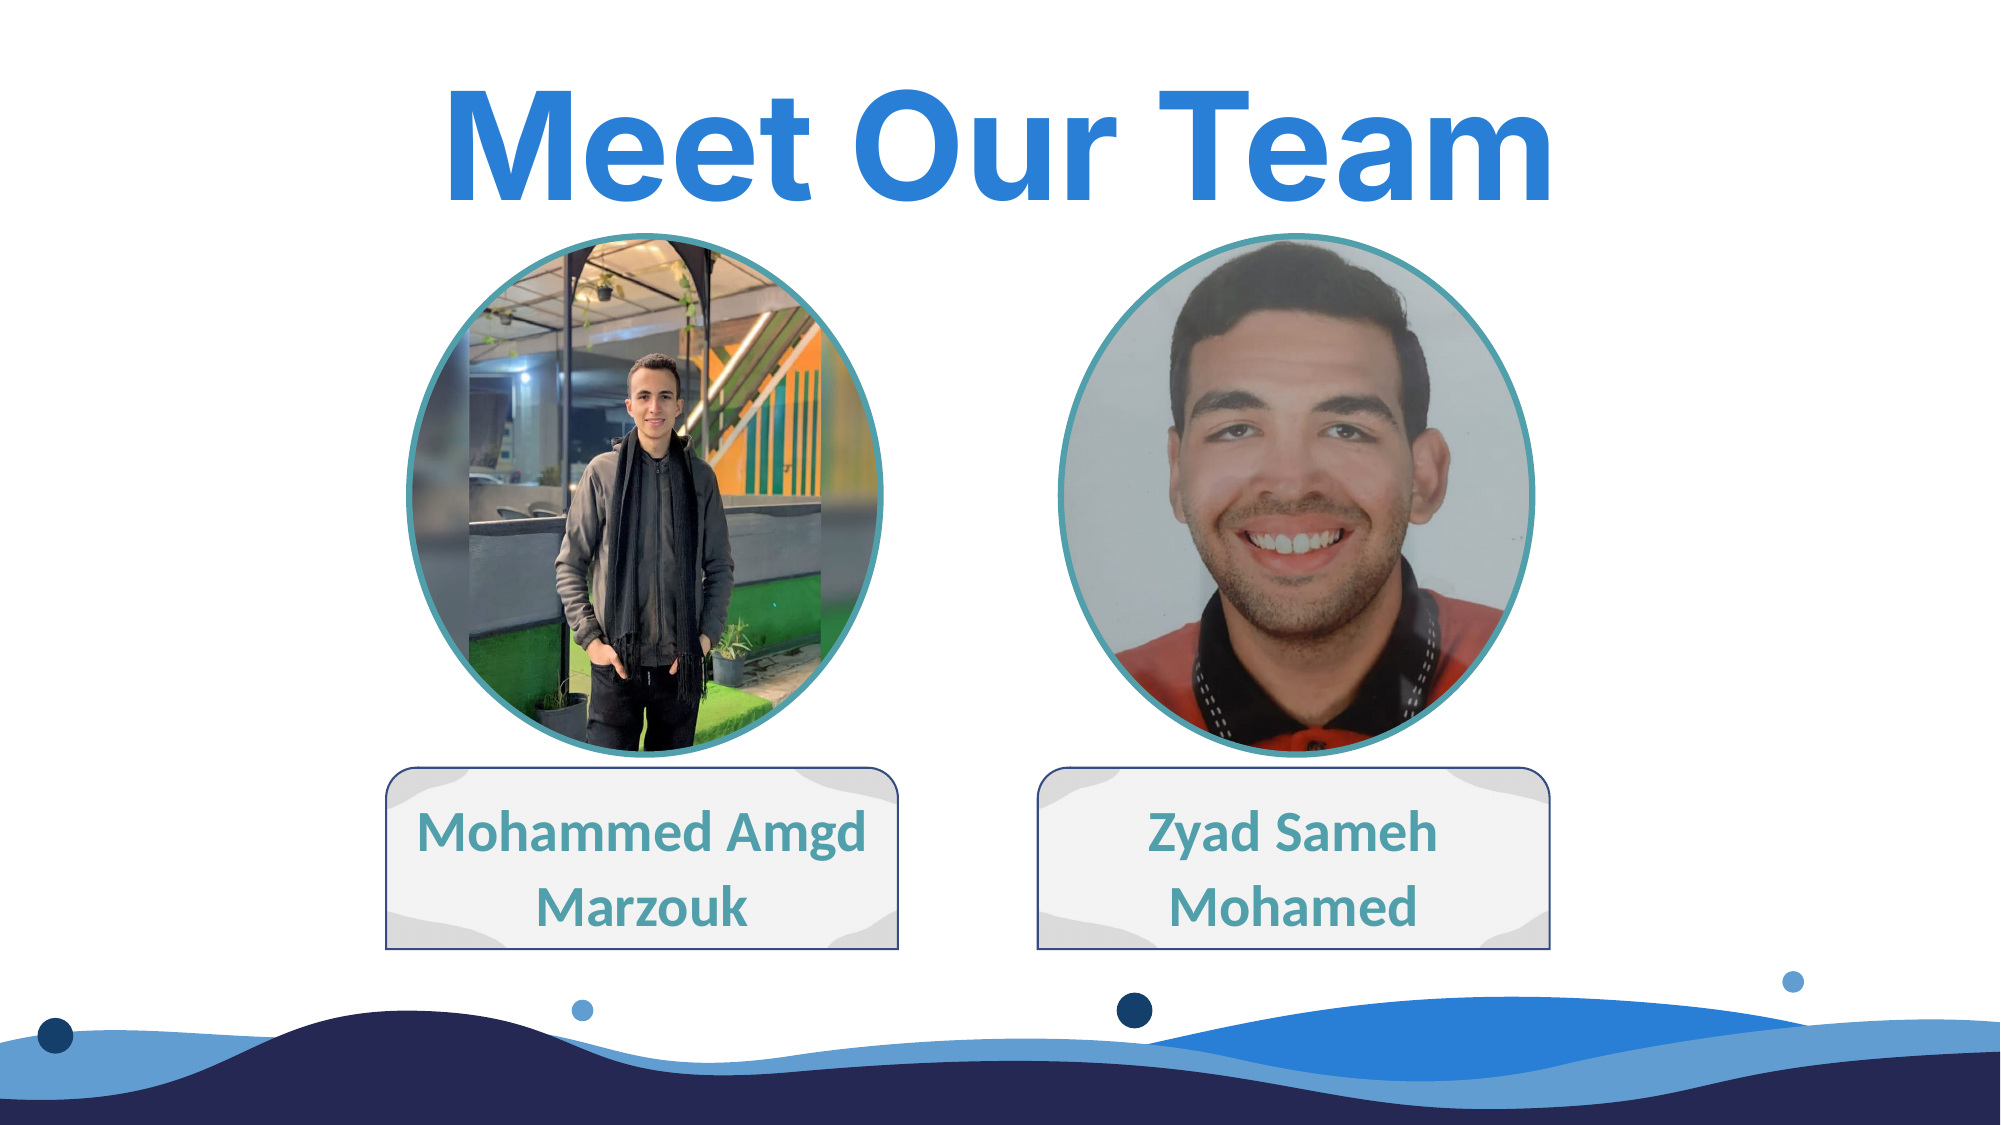

Meet Our Team

Mohammed Amgd Marzouk

Zyad Sameh Mohamed